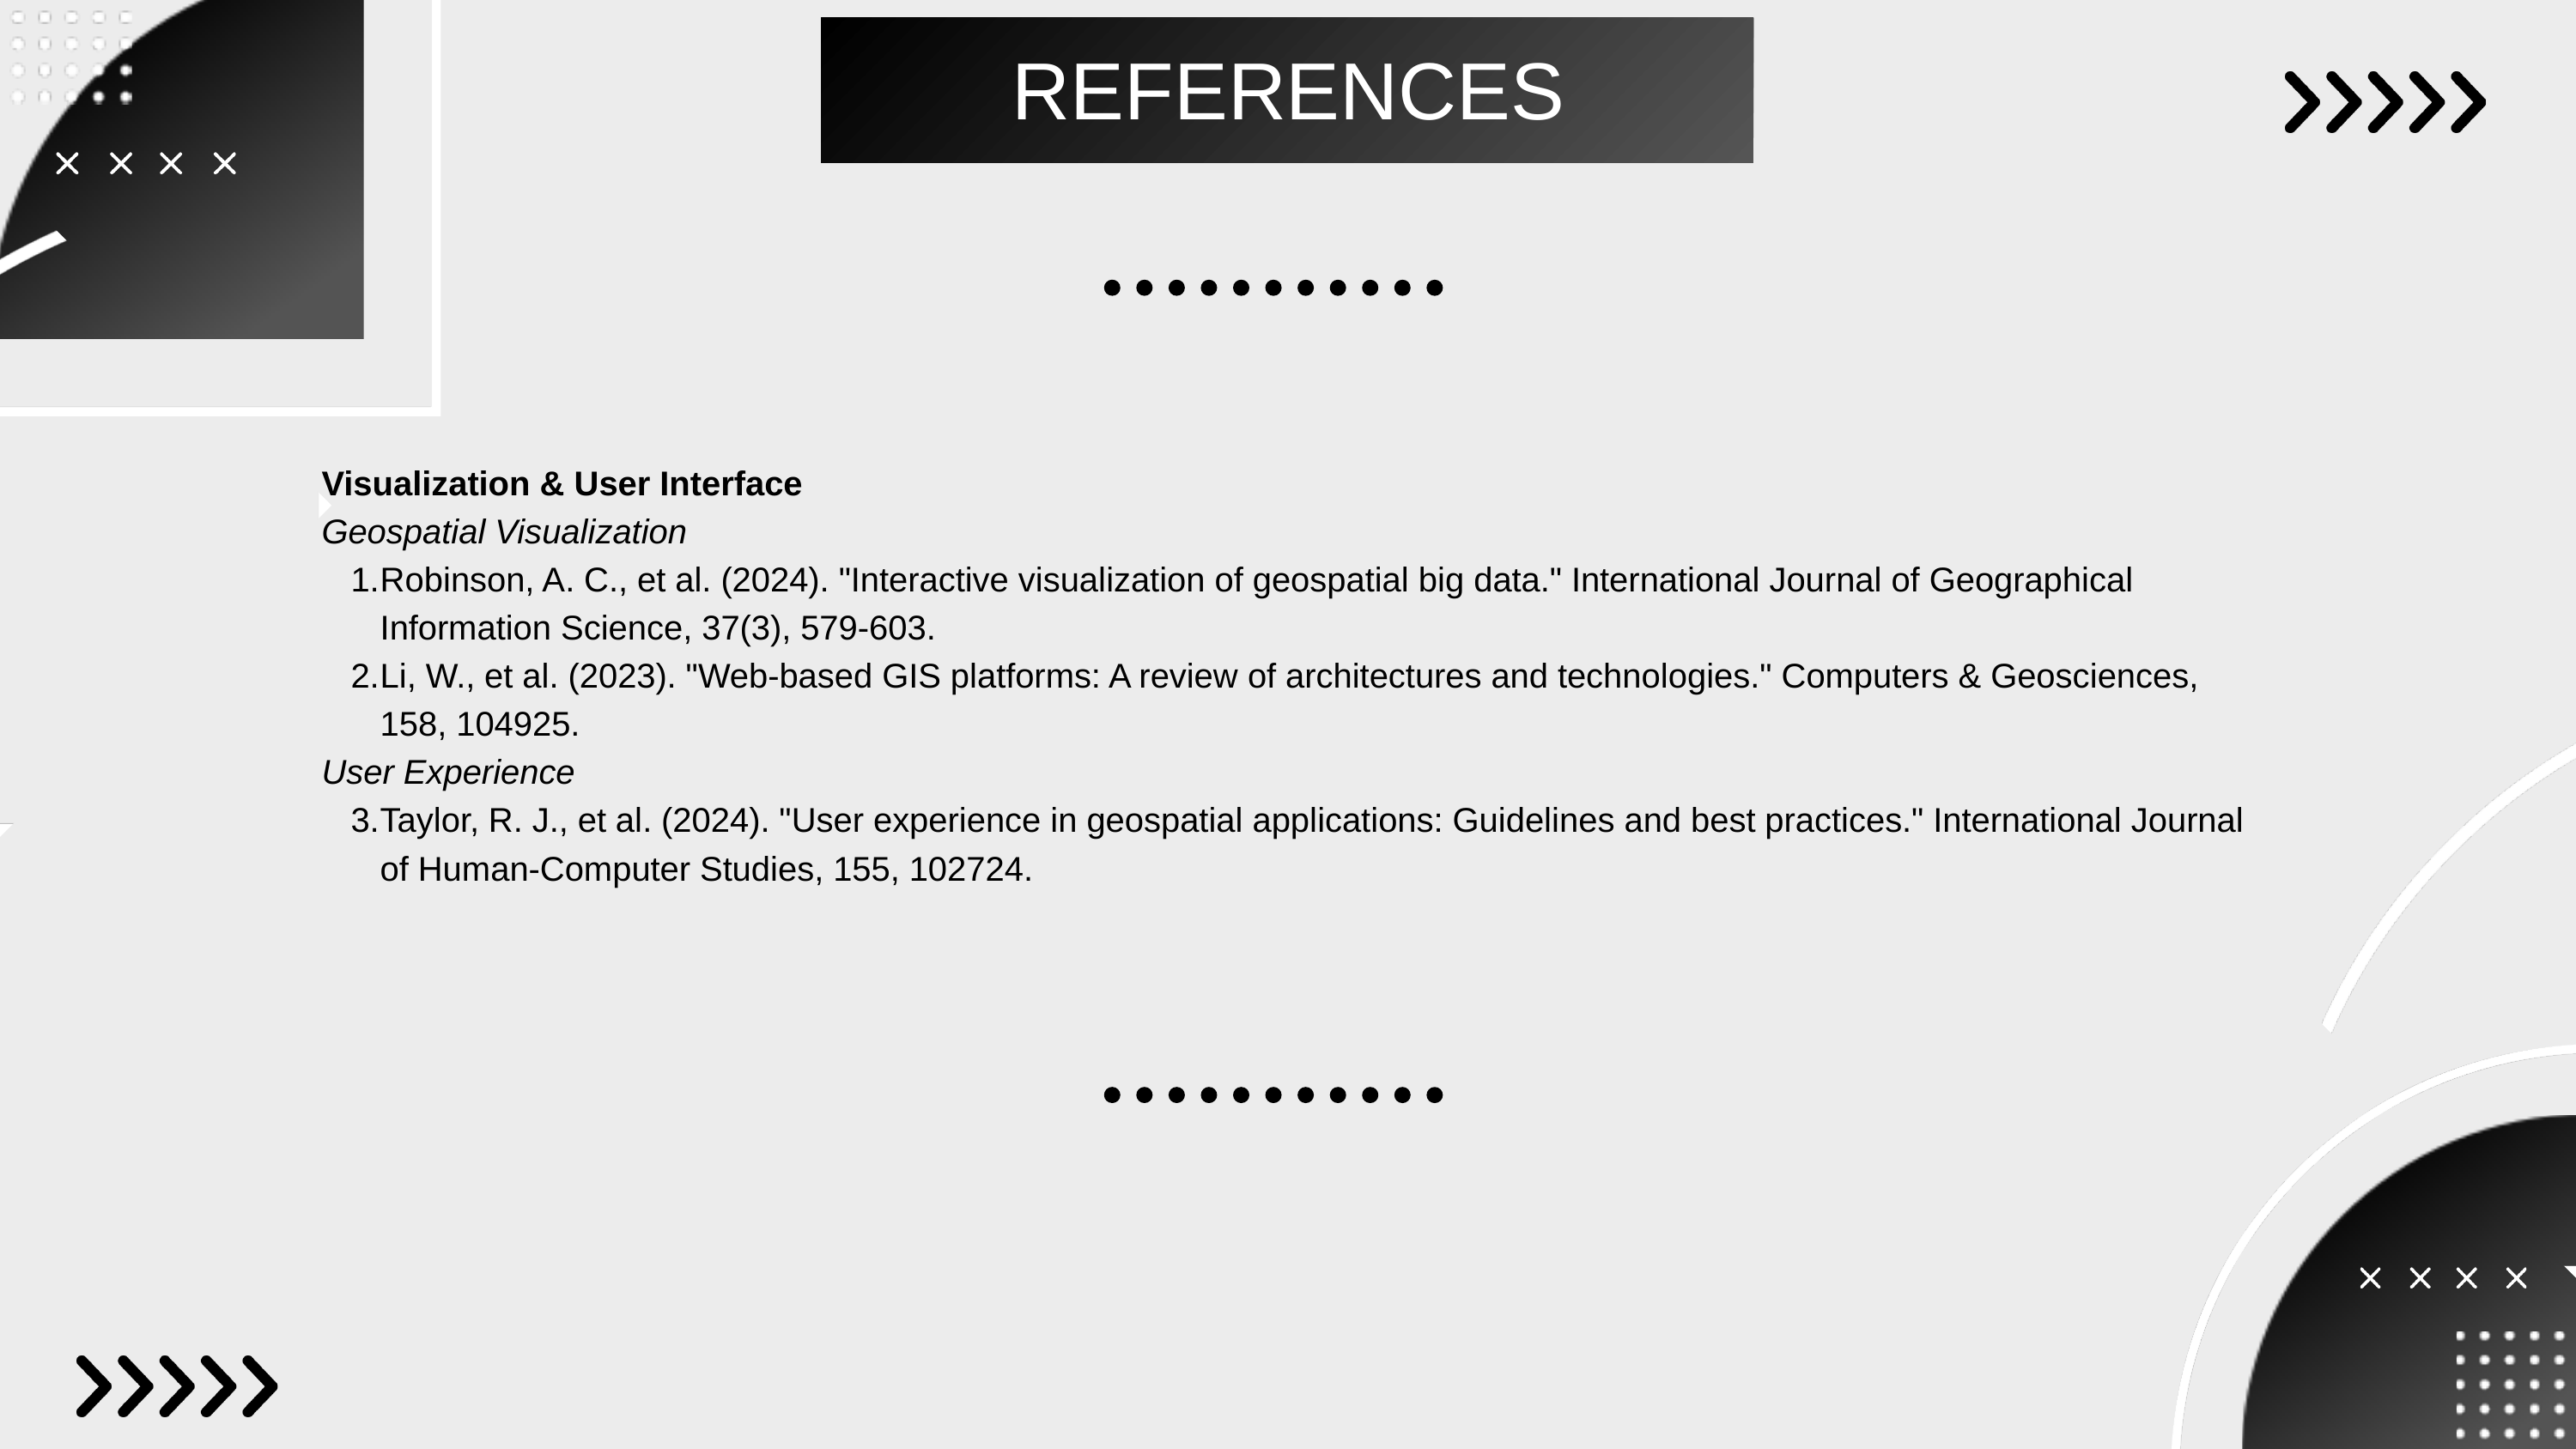

REFERENCES

Visualization & User Interface
Geospatial Visualization
Robinson, A. C., et al. (2024). "Interactive visualization of geospatial big data." International Journal of Geographical Information Science, 37(3), 579-603.
Li, W., et al. (2023). "Web-based GIS platforms: A review of architectures and technologies." Computers & Geosciences, 158, 104925.
User Experience
Taylor, R. J., et al. (2024). "User experience in geospatial applications: Guidelines and best practices." International Journal of Human-Computer Studies, 155, 102724.